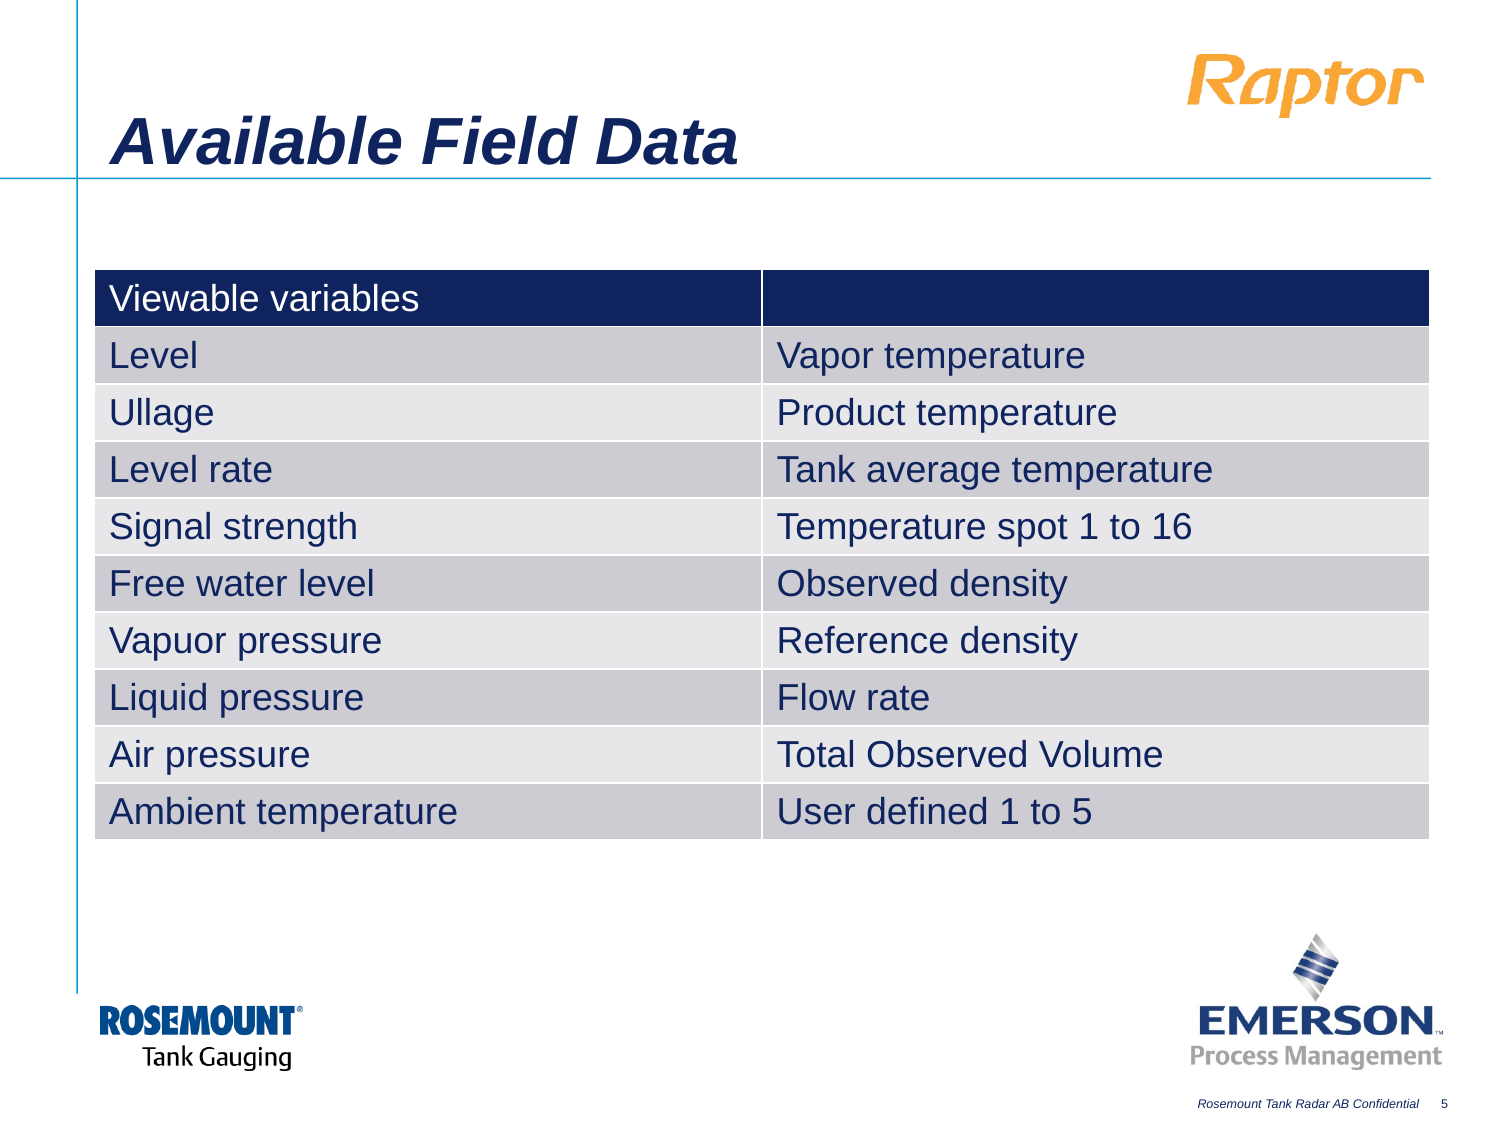

# Available Field Data
| Viewable variables |  |
| --- | --- |
| Level | Vapor temperature |
| Ullage | Product temperature |
| Level rate | Tank average temperature |
| Signal strength | Temperature spot 1 to 16 |
| Free water level | Observed density |
| Vapuor pressure | Reference density |
| Liquid pressure | Flow rate |
| Air pressure | Total Observed Volume |
| Ambient temperature | User defined 1 to 5 |
5